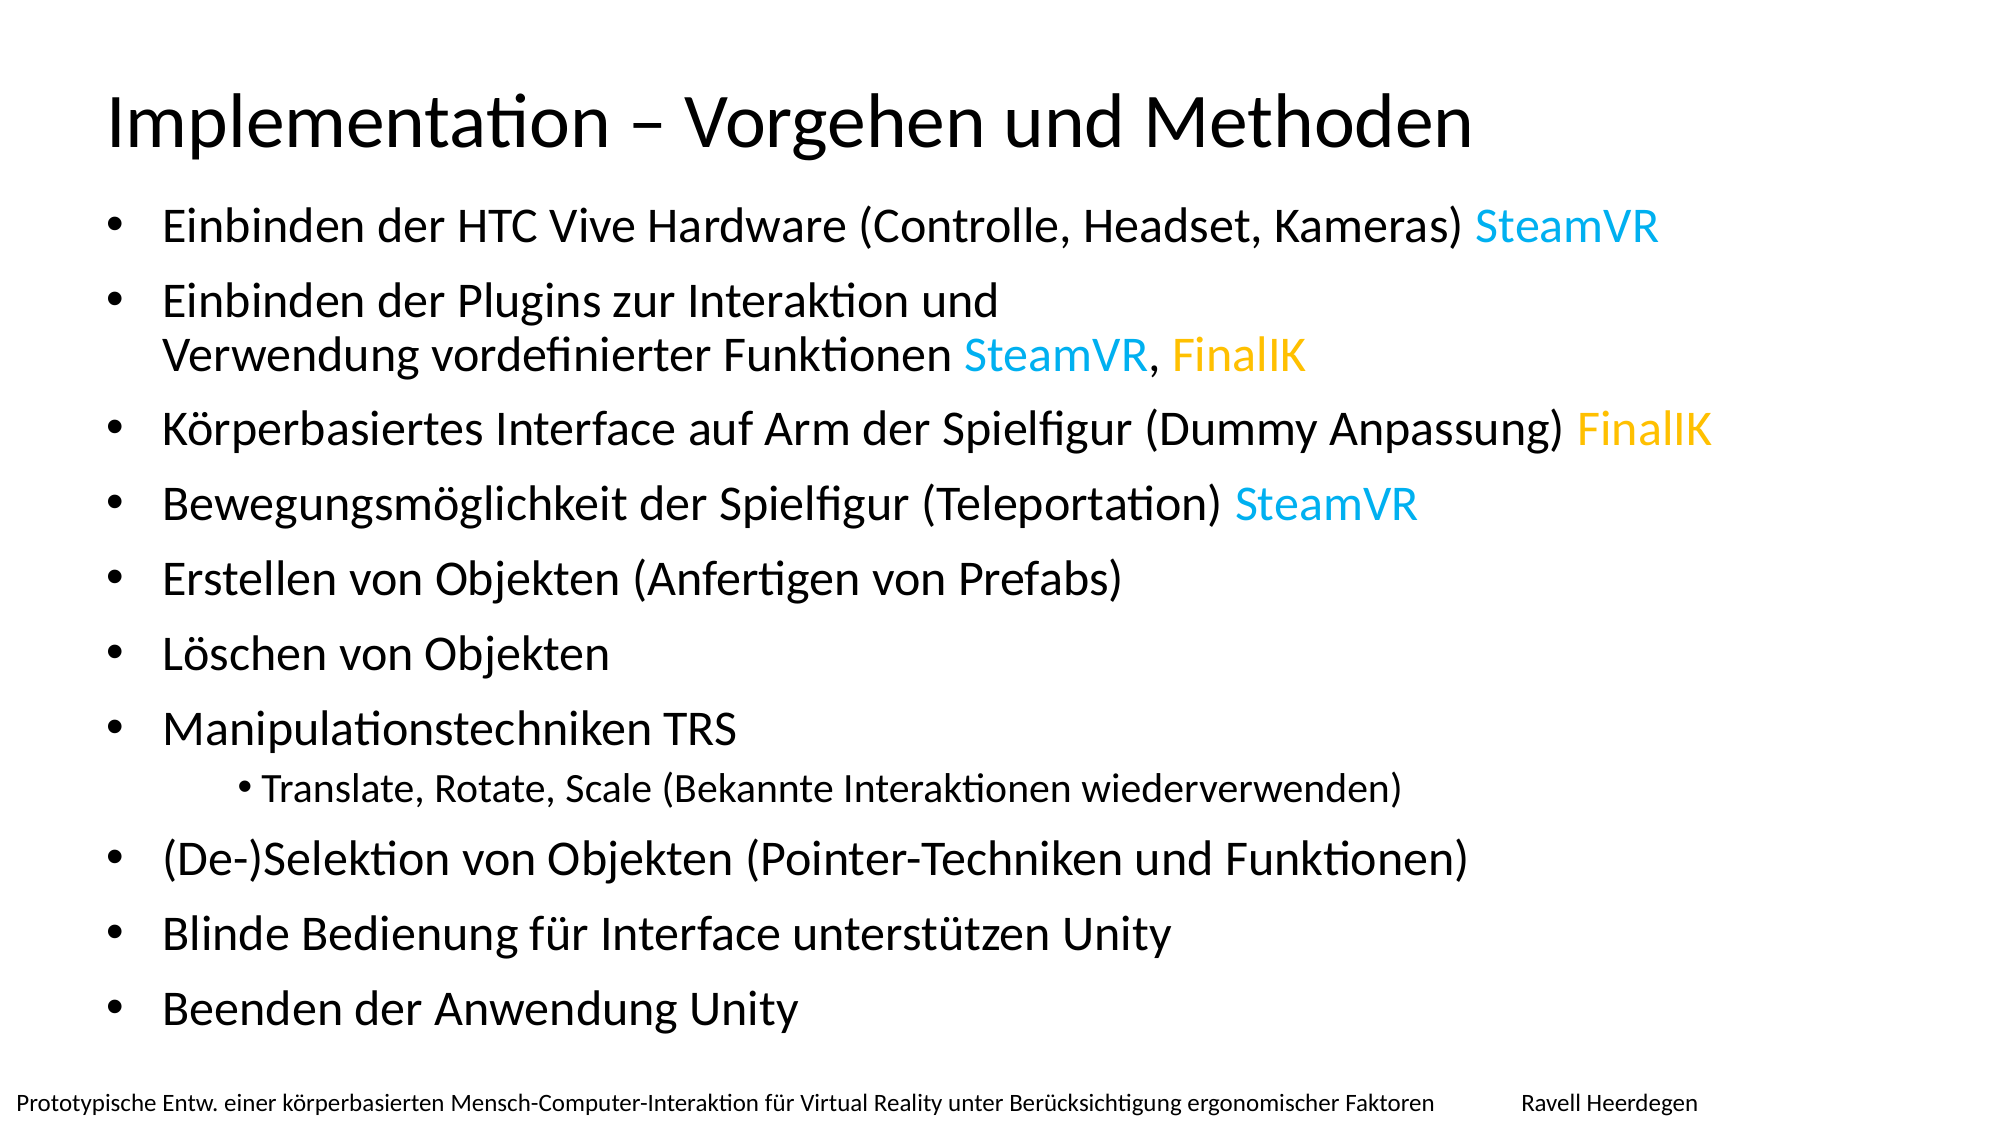

# Implementation – Vorgehen und Methoden
Einbinden der HTC Vive Hardware (Controlle, Headset, Kameras) SteamVR
Einbinden der Plugins zur Interaktion und
Verwendung vordefinierter Funktionen SteamVR, FinalIK
Körperbasiertes Interface auf Arm der Spielfigur (Dummy Anpassung) FinalIK
Bewegungsmöglichkeit der Spielfigur (Teleportation) SteamVR
Erstellen von Objekten (Anfertigen von Prefabs)
Löschen von Objekten
Manipulationstechniken TRS
 Translate, Rotate, Scale (Bekannte Interaktionen wiederverwenden)
(De-)Selektion von Objekten (Pointer-Techniken und Funktionen)
Blinde Bedienung für Interface unterstützen Unity
Beenden der Anwendung Unity

Ravell Heerdegen
Prototypische Entw. einer körperbasierten Mensch-Computer-Interaktion für Virtual Reality unter Berücksichtigung ergonomischer Faktoren